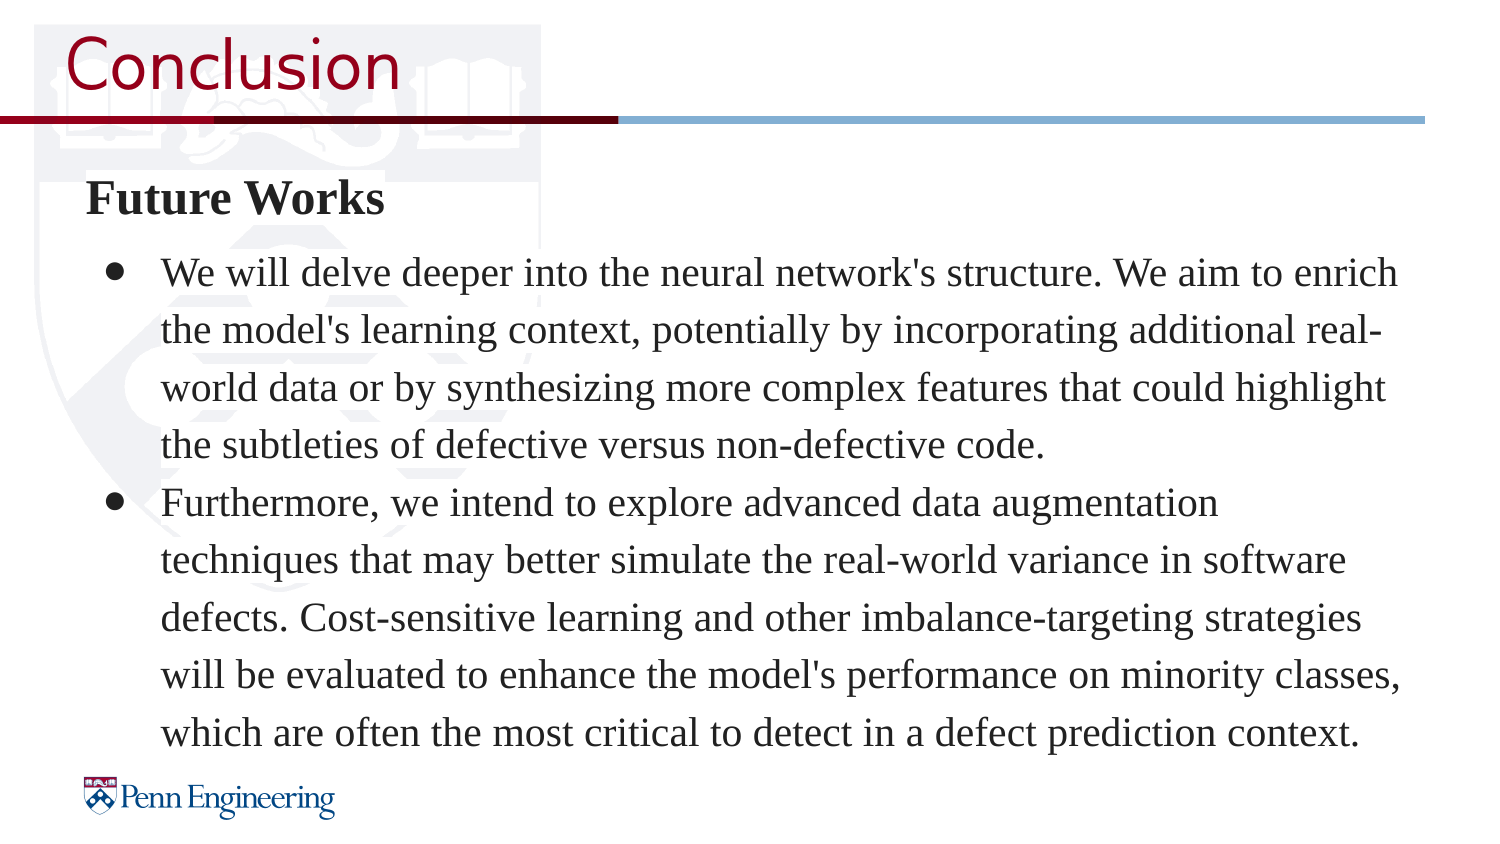

# Conclusion
Future Works
We will delve deeper into the neural network's structure. We aim to enrich the model's learning context, potentially by incorporating additional real-world data or by synthesizing more complex features that could highlight the subtleties of defective versus non-defective code.
Furthermore, we intend to explore advanced data augmentation techniques that may better simulate the real-world variance in software defects. Cost-sensitive learning and other imbalance-targeting strategies will be evaluated to enhance the model's performance on minority classes, which are often the most critical to detect in a defect prediction context.